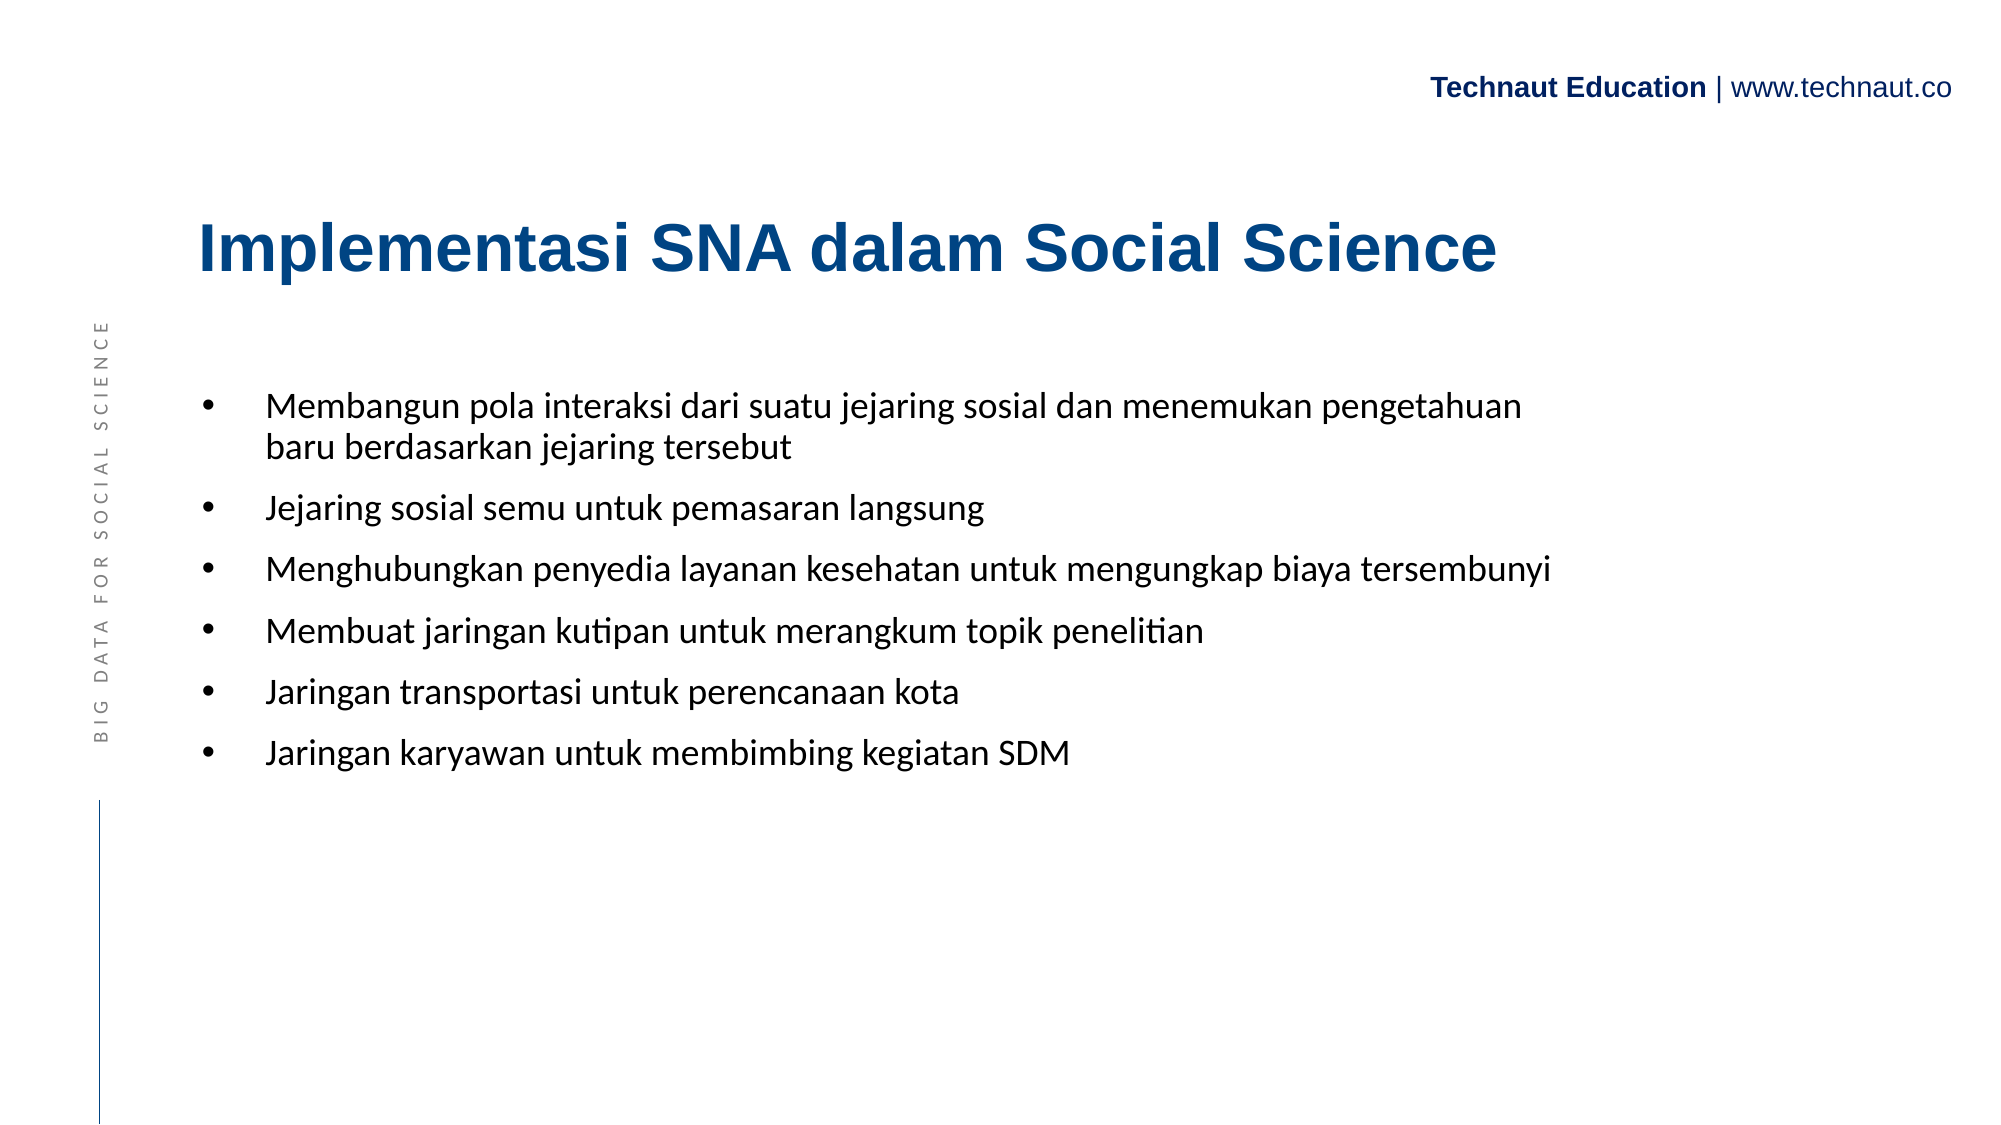

Technaut Education | www.technaut.co
# Implementasi SNA dalam Social Science

Membangun pola interaksi dari suatu jejaring sosial dan menemukan pengetahuan baru berdasarkan jejaring tersebut
Jejaring sosial semu untuk pemasaran langsung
Menghubungkan penyedia layanan kesehatan untuk mengungkap biaya tersembunyi
Membuat jaringan kutipan untuk merangkum topik penelitian
Jaringan transportasi untuk perencanaan kota
Jaringan karyawan untuk membimbing kegiatan SDM
BIG DATA FOR SOCIAL SCIENCE